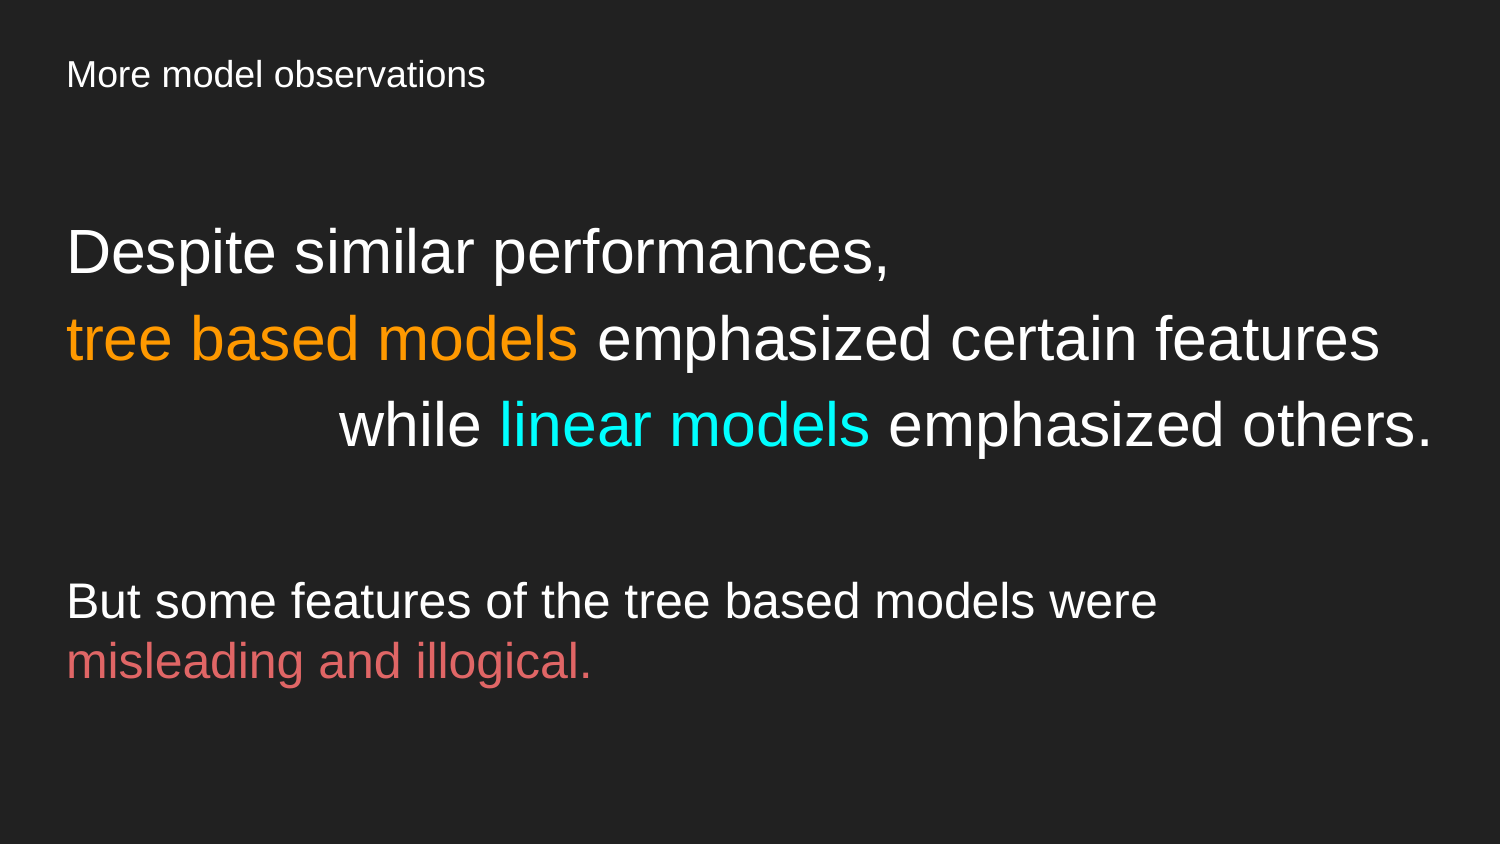

# More model observations
Despite similar performances,
tree based models emphasized certain features
while linear models emphasized others.
But some features of the tree based models were misleading and illogical.